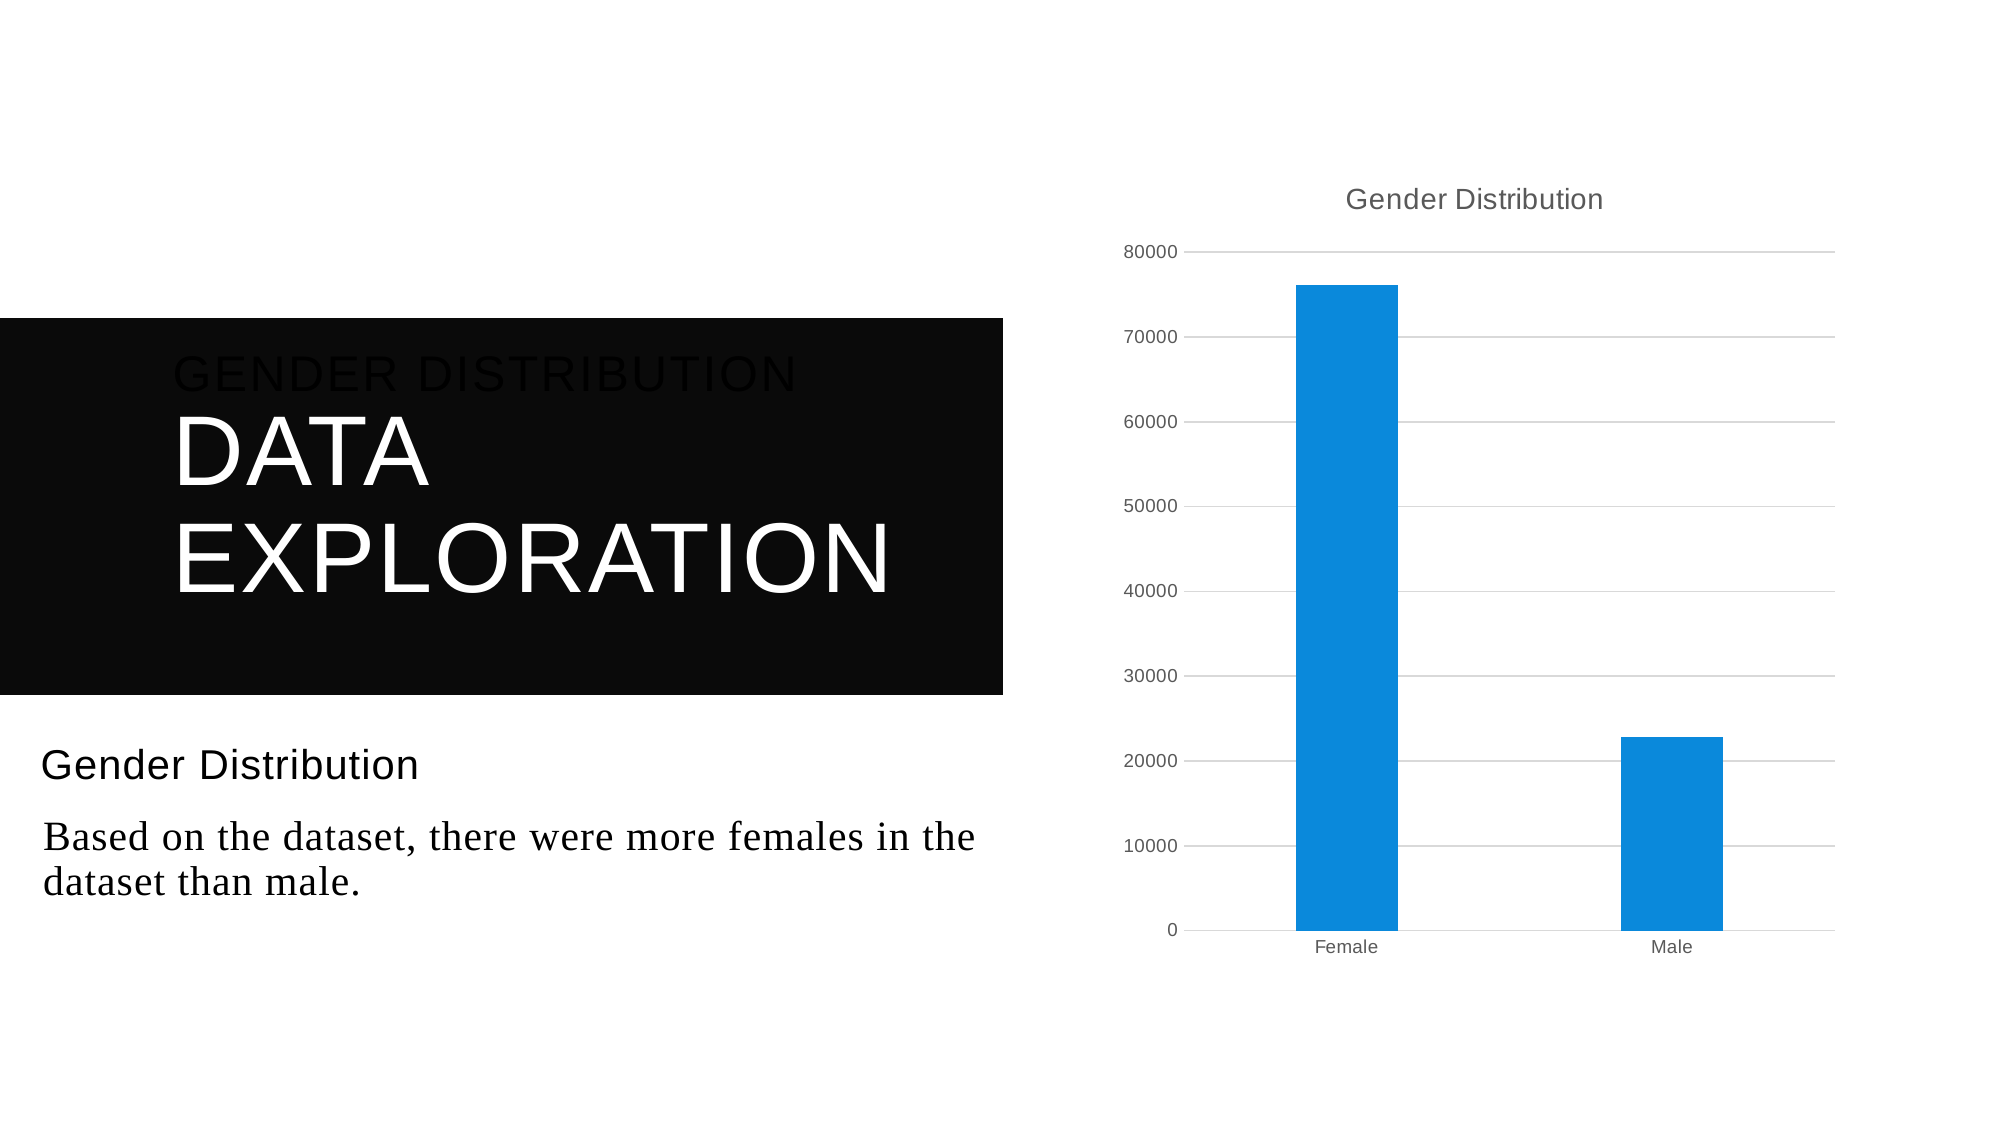

### Chart: Gender Distribution

| Category | Count |
|---|---|
| Female | 76121.0 |
| Male | 22792.0 |
Gender distribution

# Data exploration

Gender Distribution
Based on the dataset, there were more females in the dataset than male.